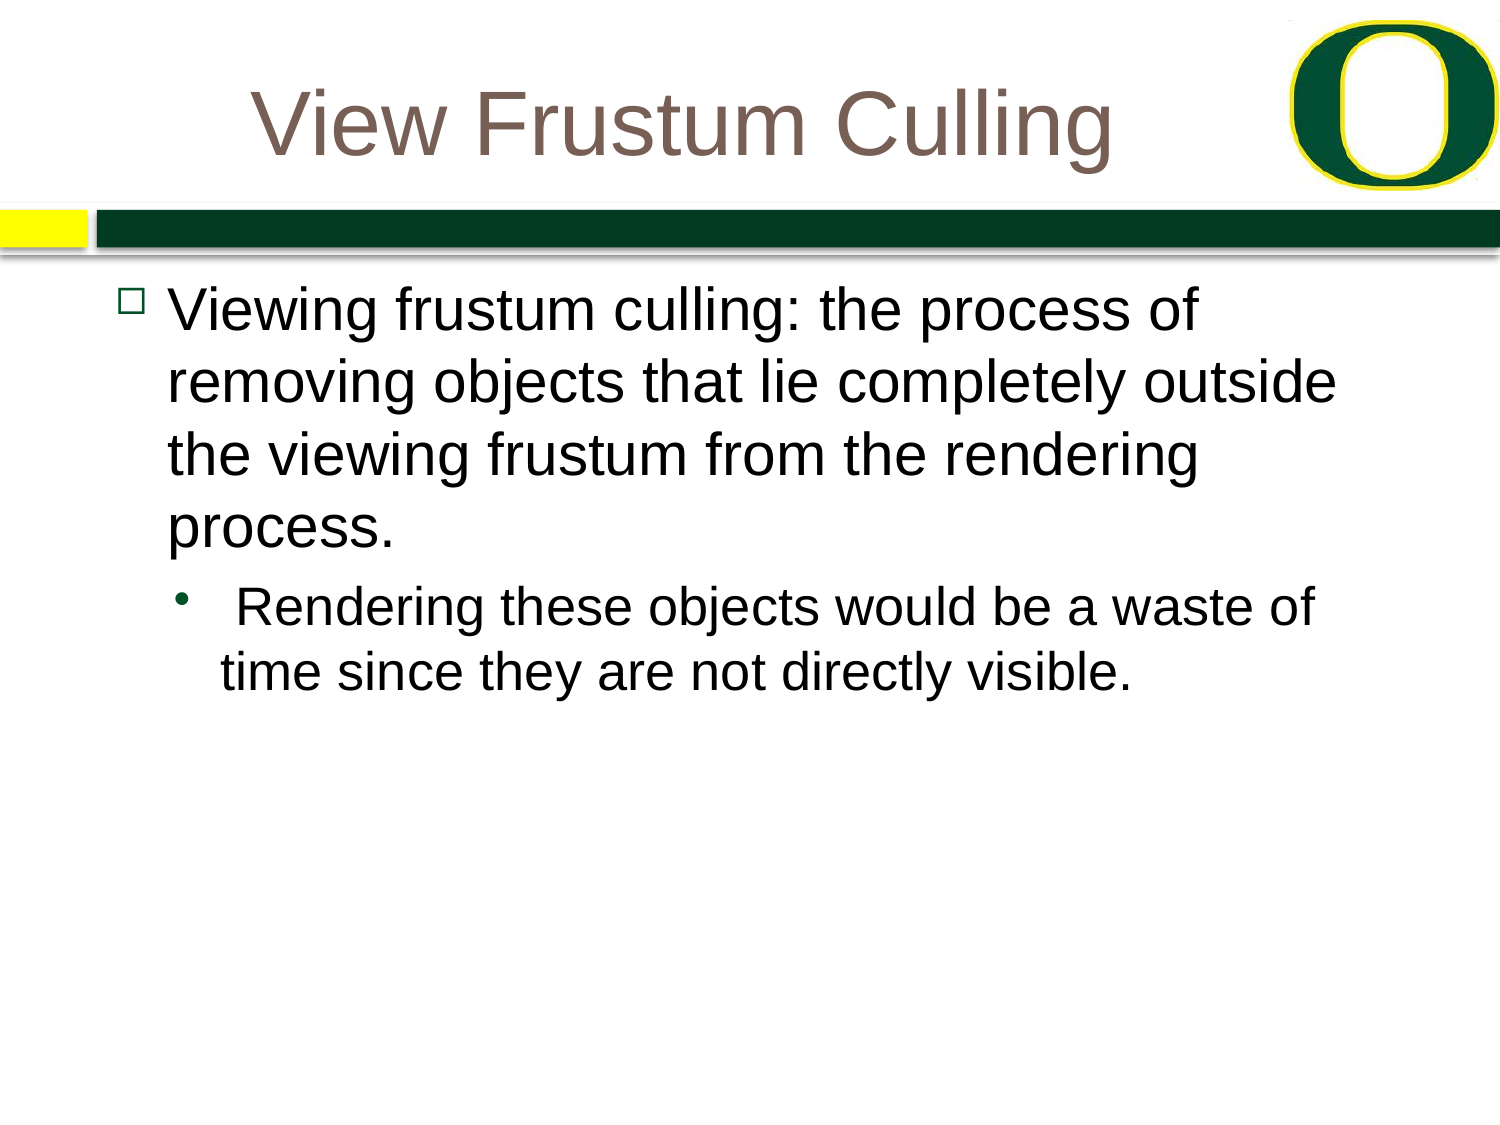

# View Frustum Culling
Viewing frustum culling: the process of removing objects that lie completely outside the viewing frustum from the rendering process.
 Rendering these objects would be a waste of time since they are not directly visible.